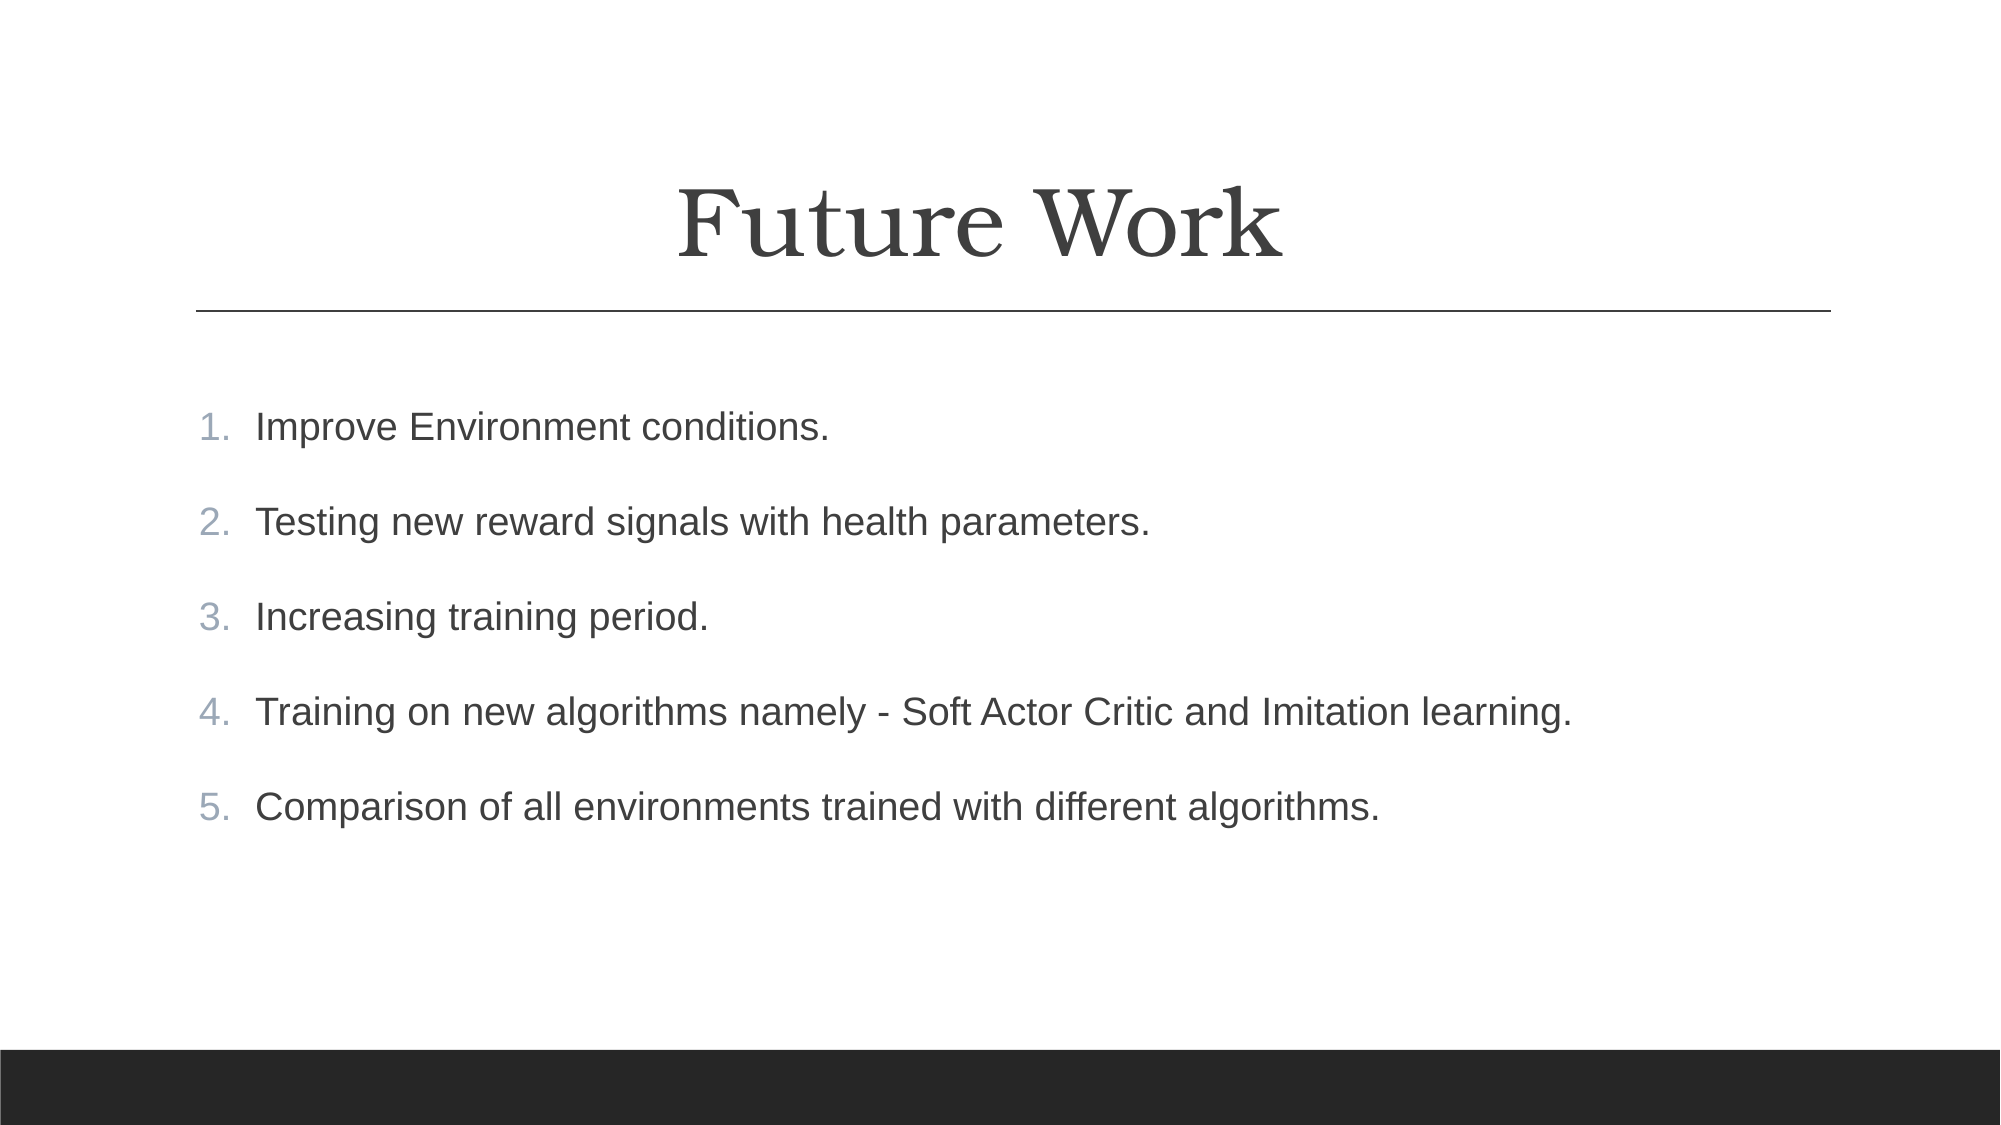

# Future Work
Improve Environment conditions.
Testing new reward signals with health parameters.
Increasing training period.
Training on new algorithms namely - Soft Actor Critic and Imitation learning.
Comparison of all environments trained with different algorithms.